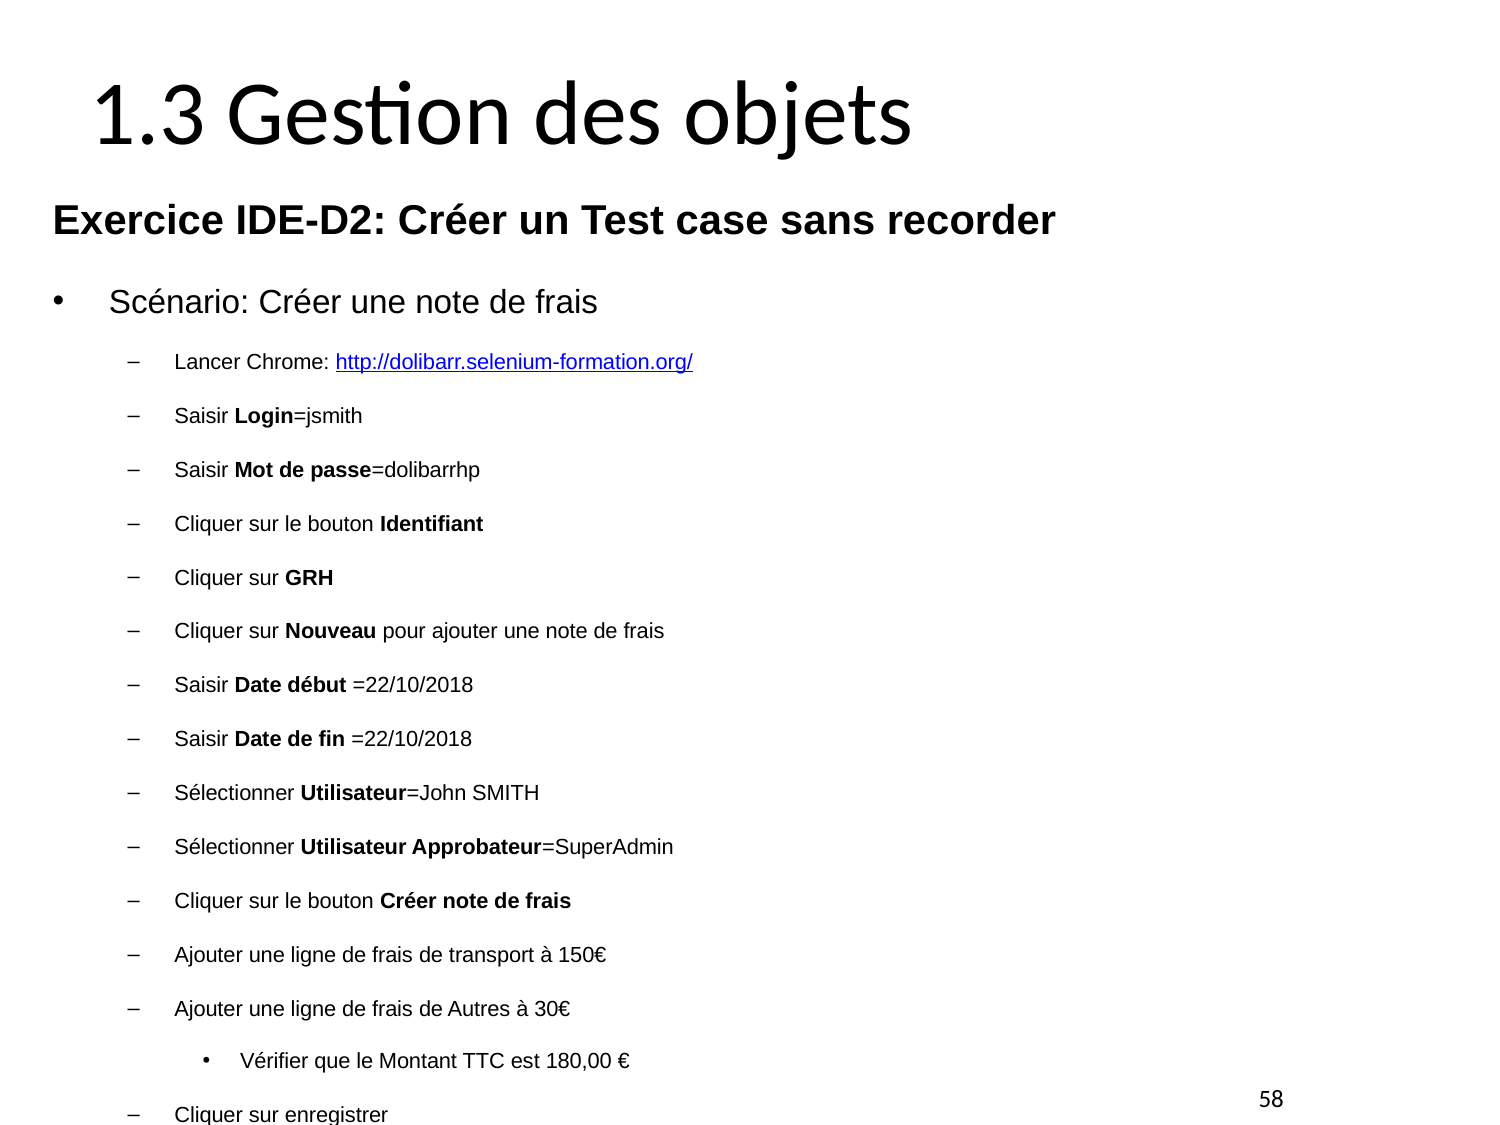

1.3 Gestion des objets
Exercice IDE-D2: Créer un Test case sans recorder
Scénario: Créer une note de frais
Lancer Chrome: http://dolibarr.selenium-formation.org/
Saisir Login=jsmith
Saisir Mot de passe=dolibarrhp
Cliquer sur le bouton Identifiant
Cliquer sur GRH
Cliquer sur Nouveau pour ajouter une note de frais
Saisir Date début =22/10/2018
Saisir Date de fin =22/10/2018
Sélectionner Utilisateur=John SMITH
Sélectionner Utilisateur Approbateur=SuperAdmin
Cliquer sur le bouton Créer note de frais
Ajouter une ligne de frais de transport à 150€
Ajouter une ligne de frais de Autres à 30€
Vérifier que le Montant TTC est 180,00 €
Cliquer sur enregistrer
Se déconnecter

58